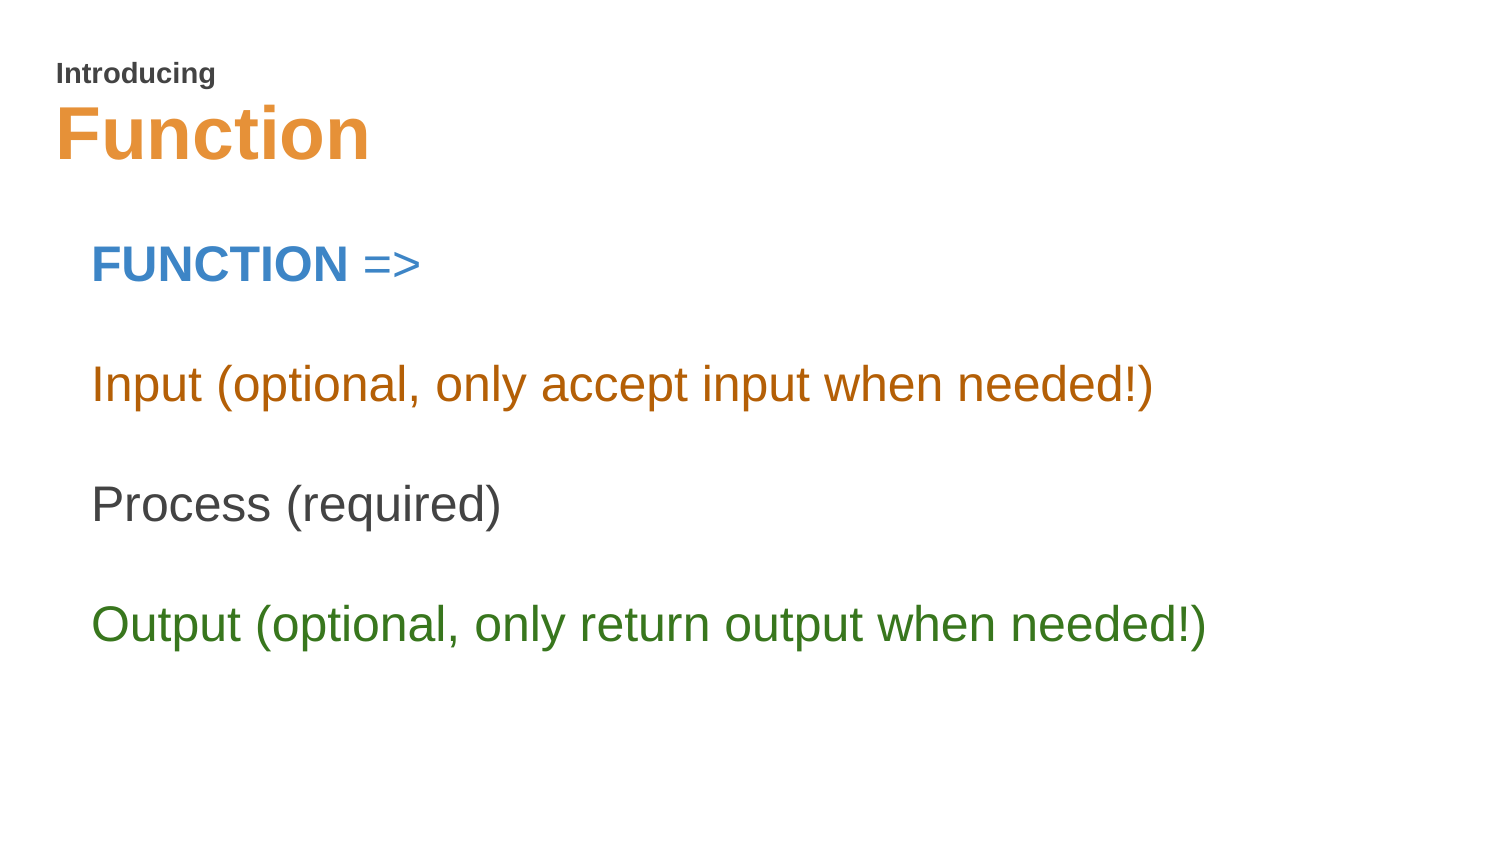

Introducing
Function
FUNCTION =>

Input (optional, only accept input when needed!)

Process (required)

Output (optional, only return output when needed!)